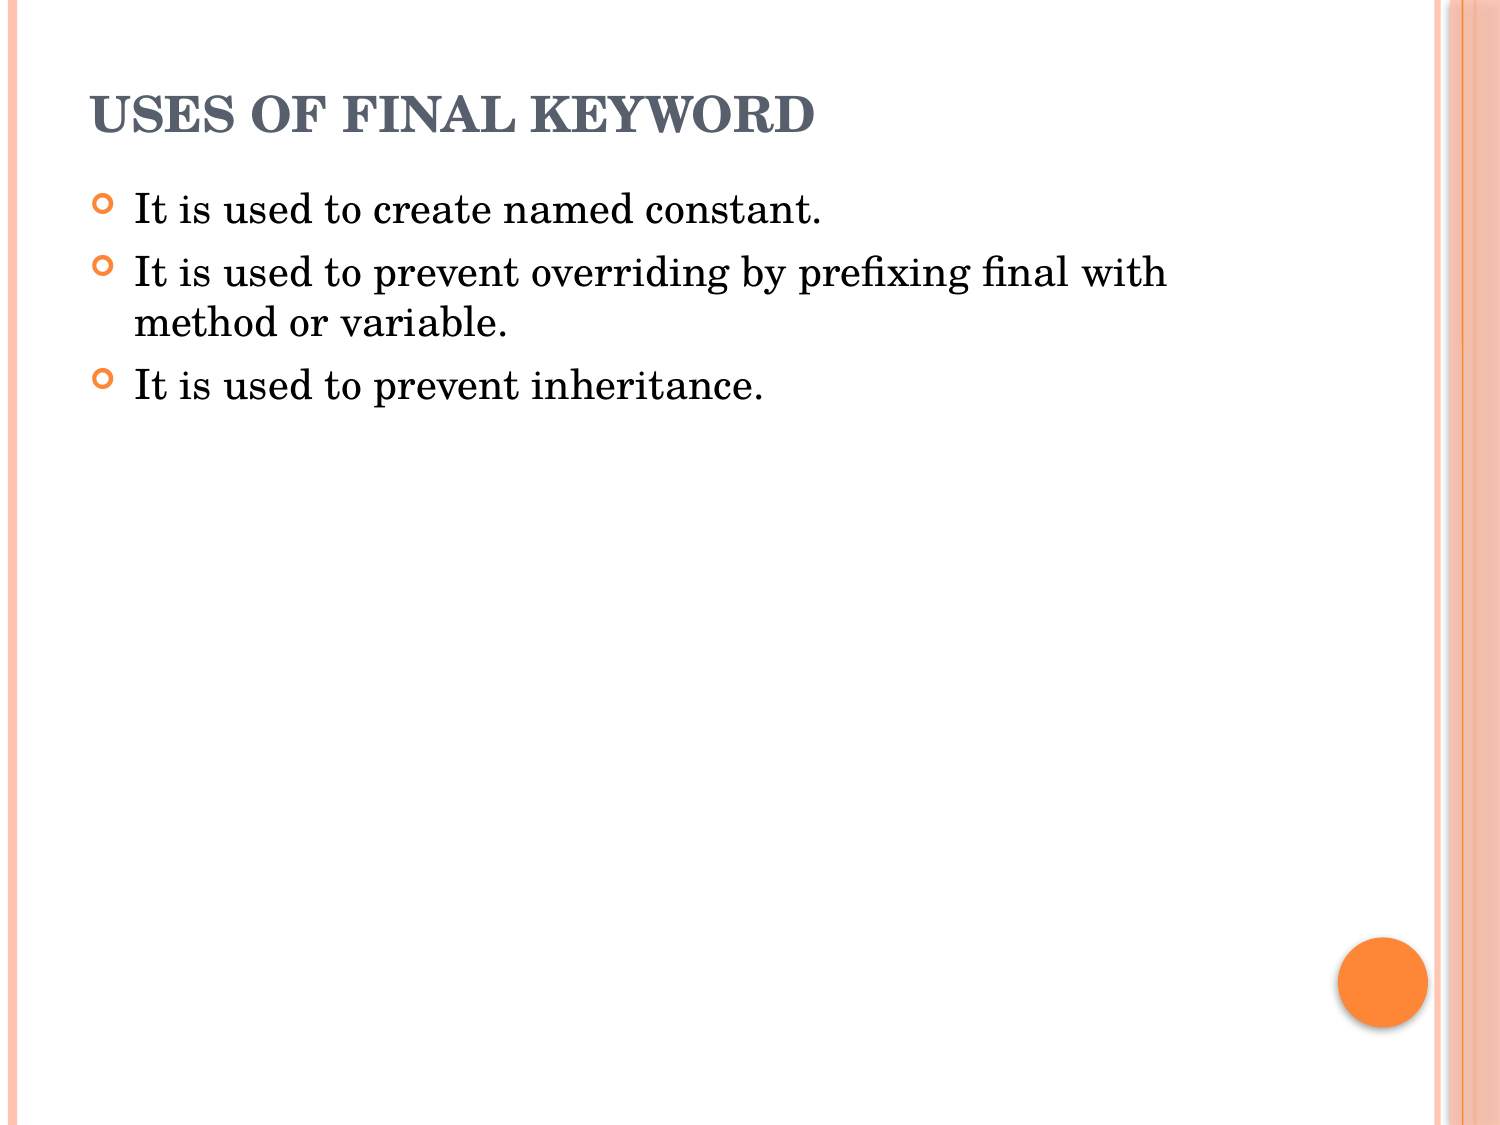

# Uses of final keyword
It is used to create named constant.
It is used to prevent overriding by prefixing final with method or variable.
It is used to prevent inheritance.